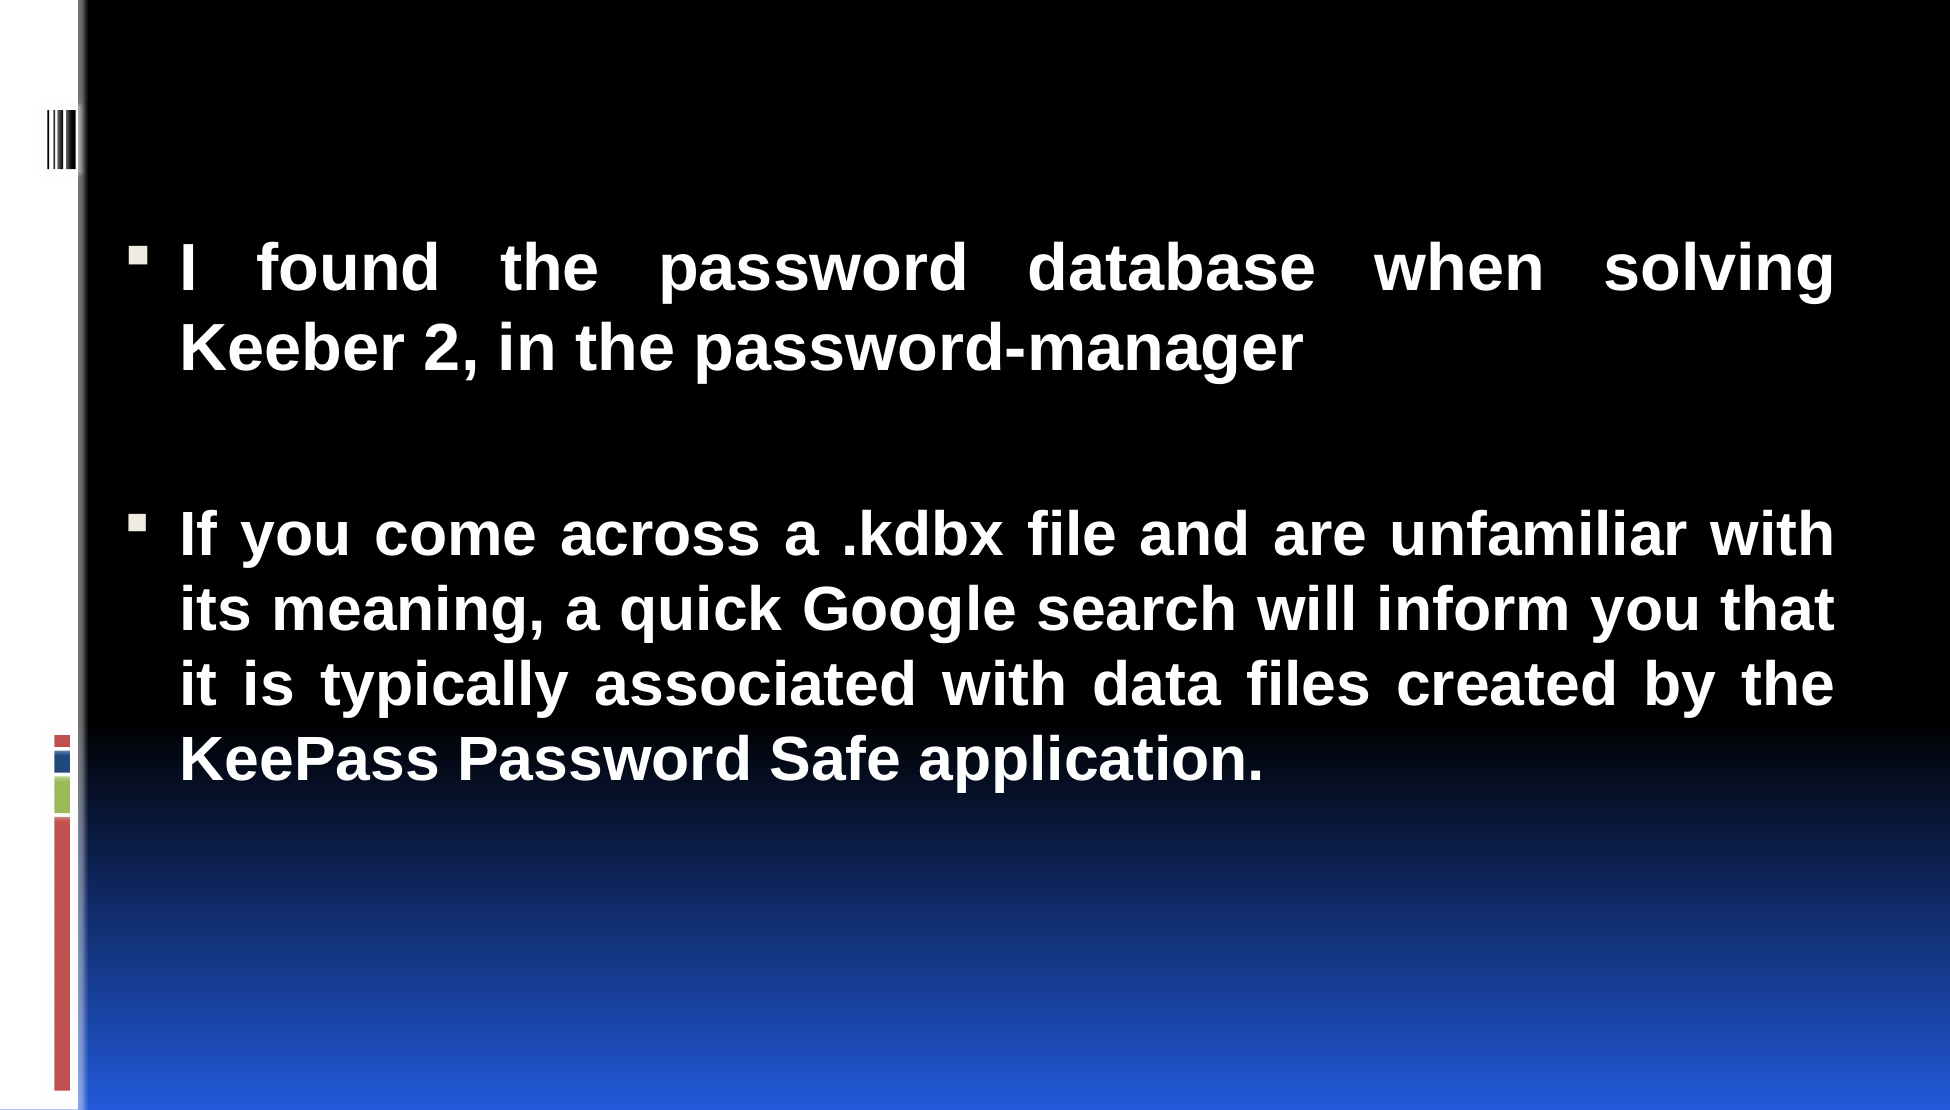

I found the password database when solving Keeber 2, in the password-manager

If you come across a .kdbx file and are unfamiliar with its meaning, a quick Google search will inform you that it is typically associated with data files created by the KeePass Password Safe application.